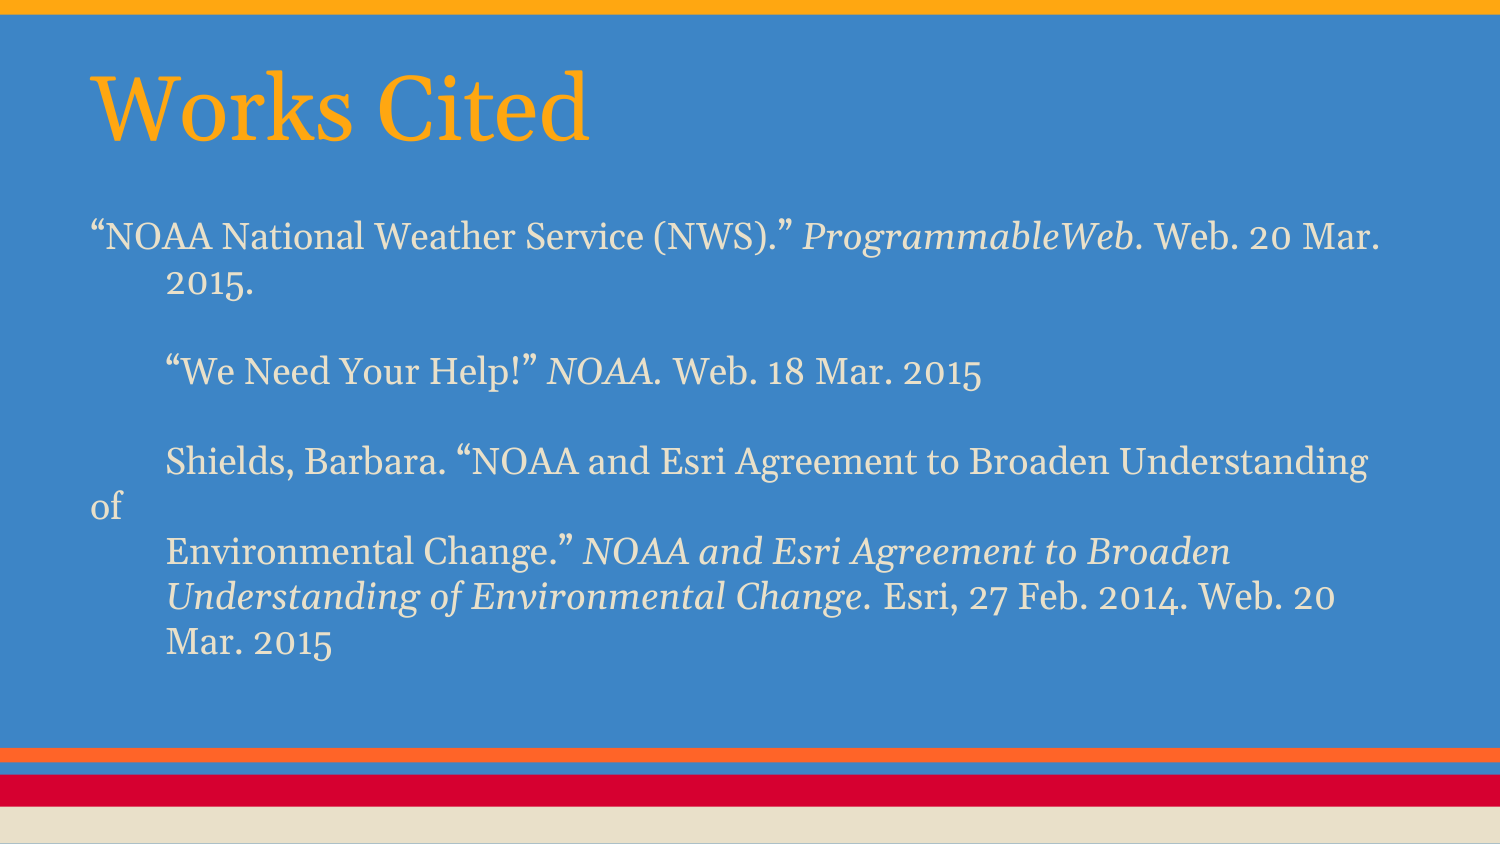

# Works Cited
“NOAA National Weather Service (NWS).” ProgrammableWeb. Web. 20 Mar.
2015.

“We Need Your Help!” NOAA. Web. 18 Mar. 2015

Shields, Barbara. “NOAA and Esri Agreement to Broaden Understanding of
Environmental Change.” NOAA and Esri Agreement to Broaden
Understanding of Environmental Change. Esri, 27 Feb. 2014. Web. 20 Mar. 2015